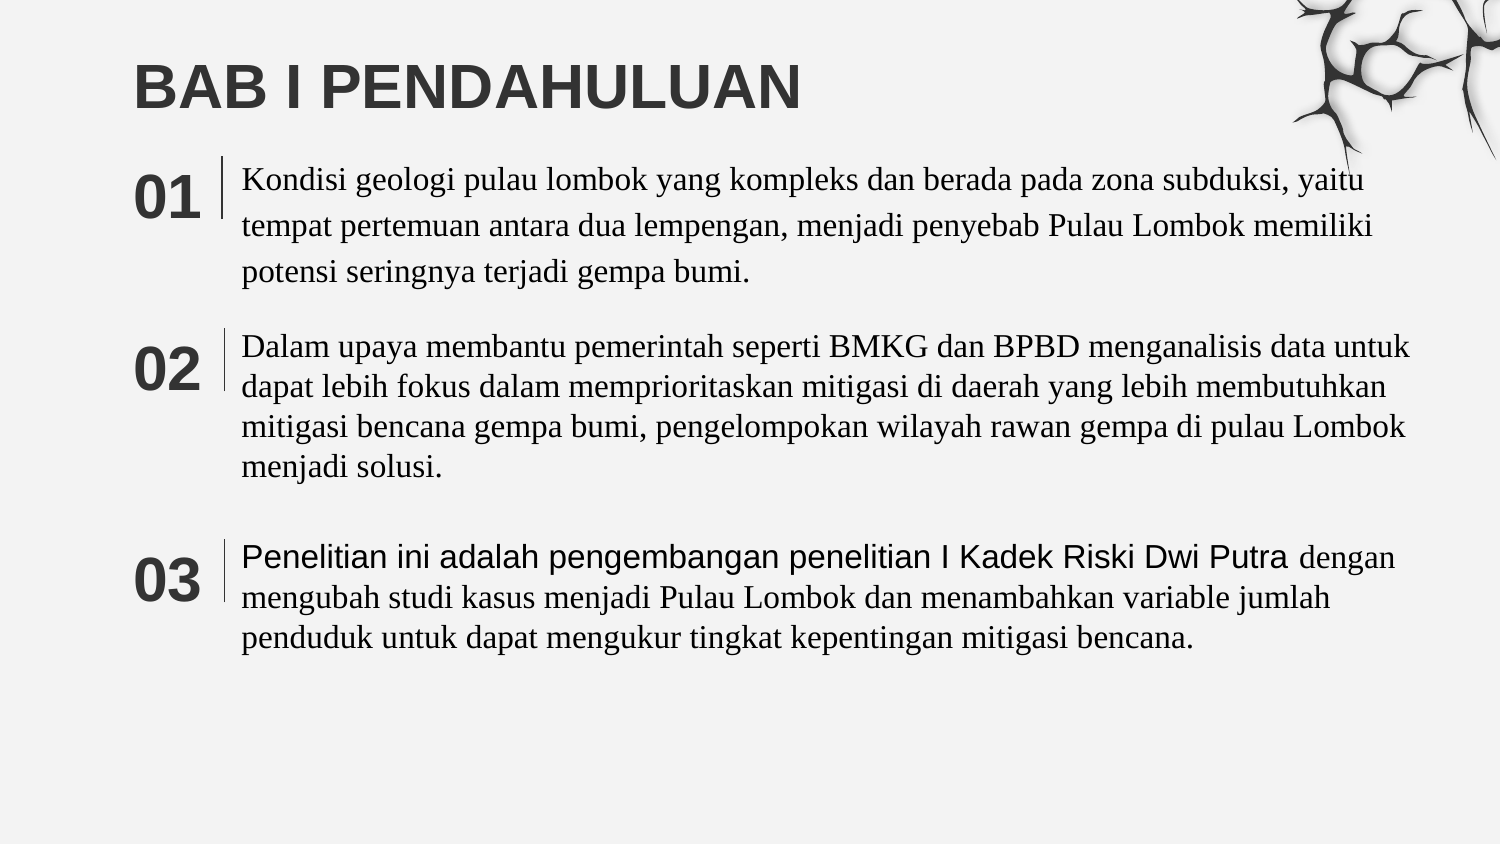

# BAB I PENDAHULUAN
Kondisi geologi pulau lombok yang kompleks dan berada pada zona subduksi, yaitu tempat pertemuan antara dua lempengan, menjadi penyebab Pulau Lombok memiliki potensi seringnya terjadi gempa bumi.
01
Dalam upaya membantu pemerintah seperti BMKG dan BPBD menganalisis data untuk dapat lebih fokus dalam memprioritaskan mitigasi di daerah yang lebih membutuhkan mitigasi bencana gempa bumi, pengelompokan wilayah rawan gempa di pulau Lombok menjadi solusi.
02
Penelitian ini adalah pengembangan penelitian I Kadek Riski Dwi Putra dengan mengubah studi kasus menjadi Pulau Lombok dan menambahkan variable jumlah penduduk untuk dapat mengukur tingkat kepentingan mitigasi bencana.
03